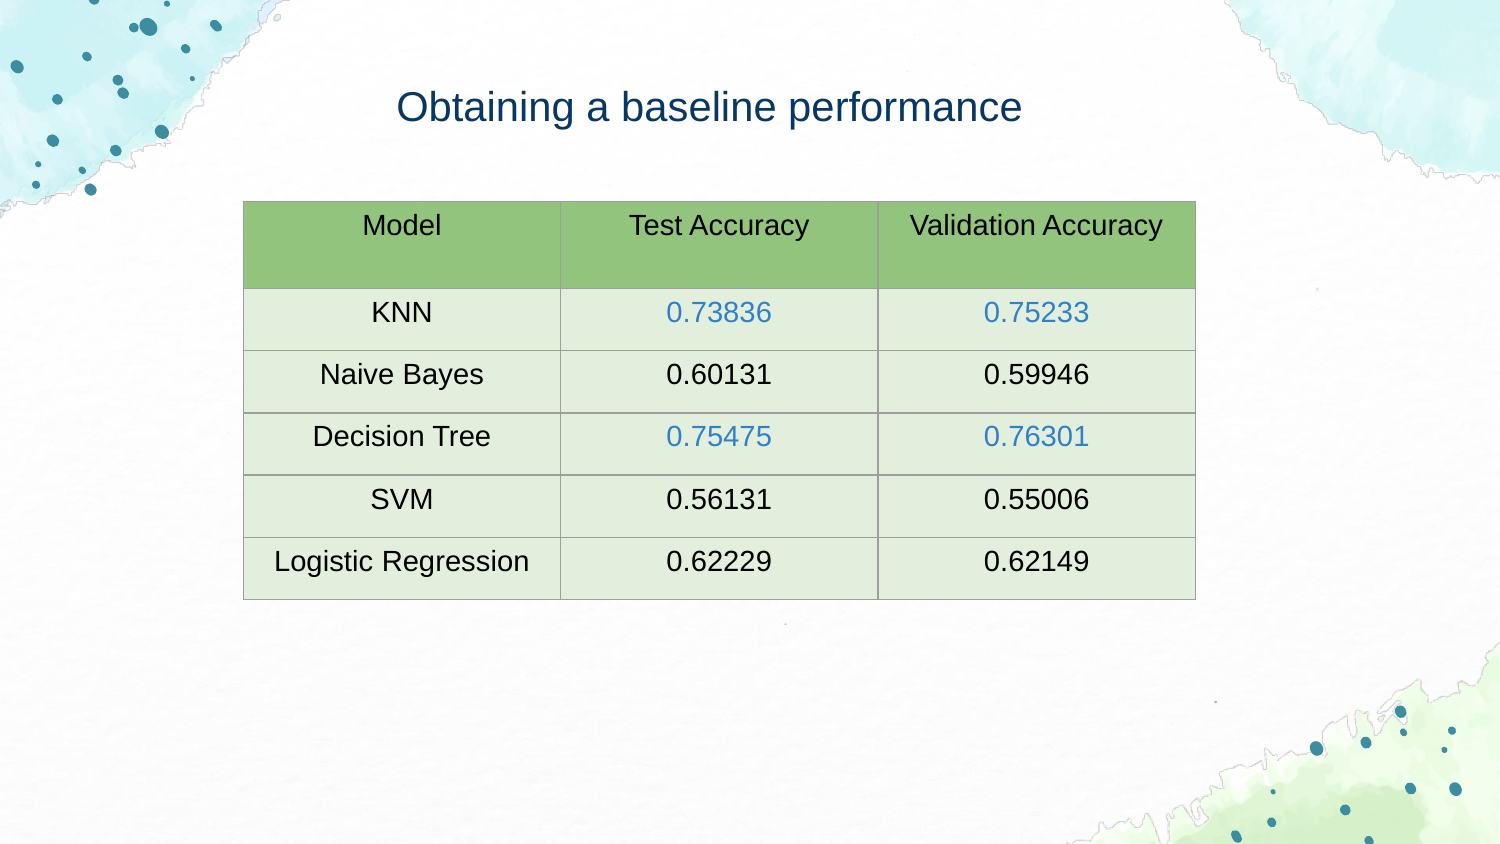

Obtaining a baseline performance
| Model | Test Accuracy | Validation Accuracy |
| --- | --- | --- |
| KNN | 0.73836 | 0.75233 |
| Naive Bayes | 0.60131 | 0.59946 |
| Decision Tree | 0.75475 | 0.76301 |
| SVM | 0.56131 | 0.55006 |
| Logistic Regression | 0.62229 | 0.62149 |